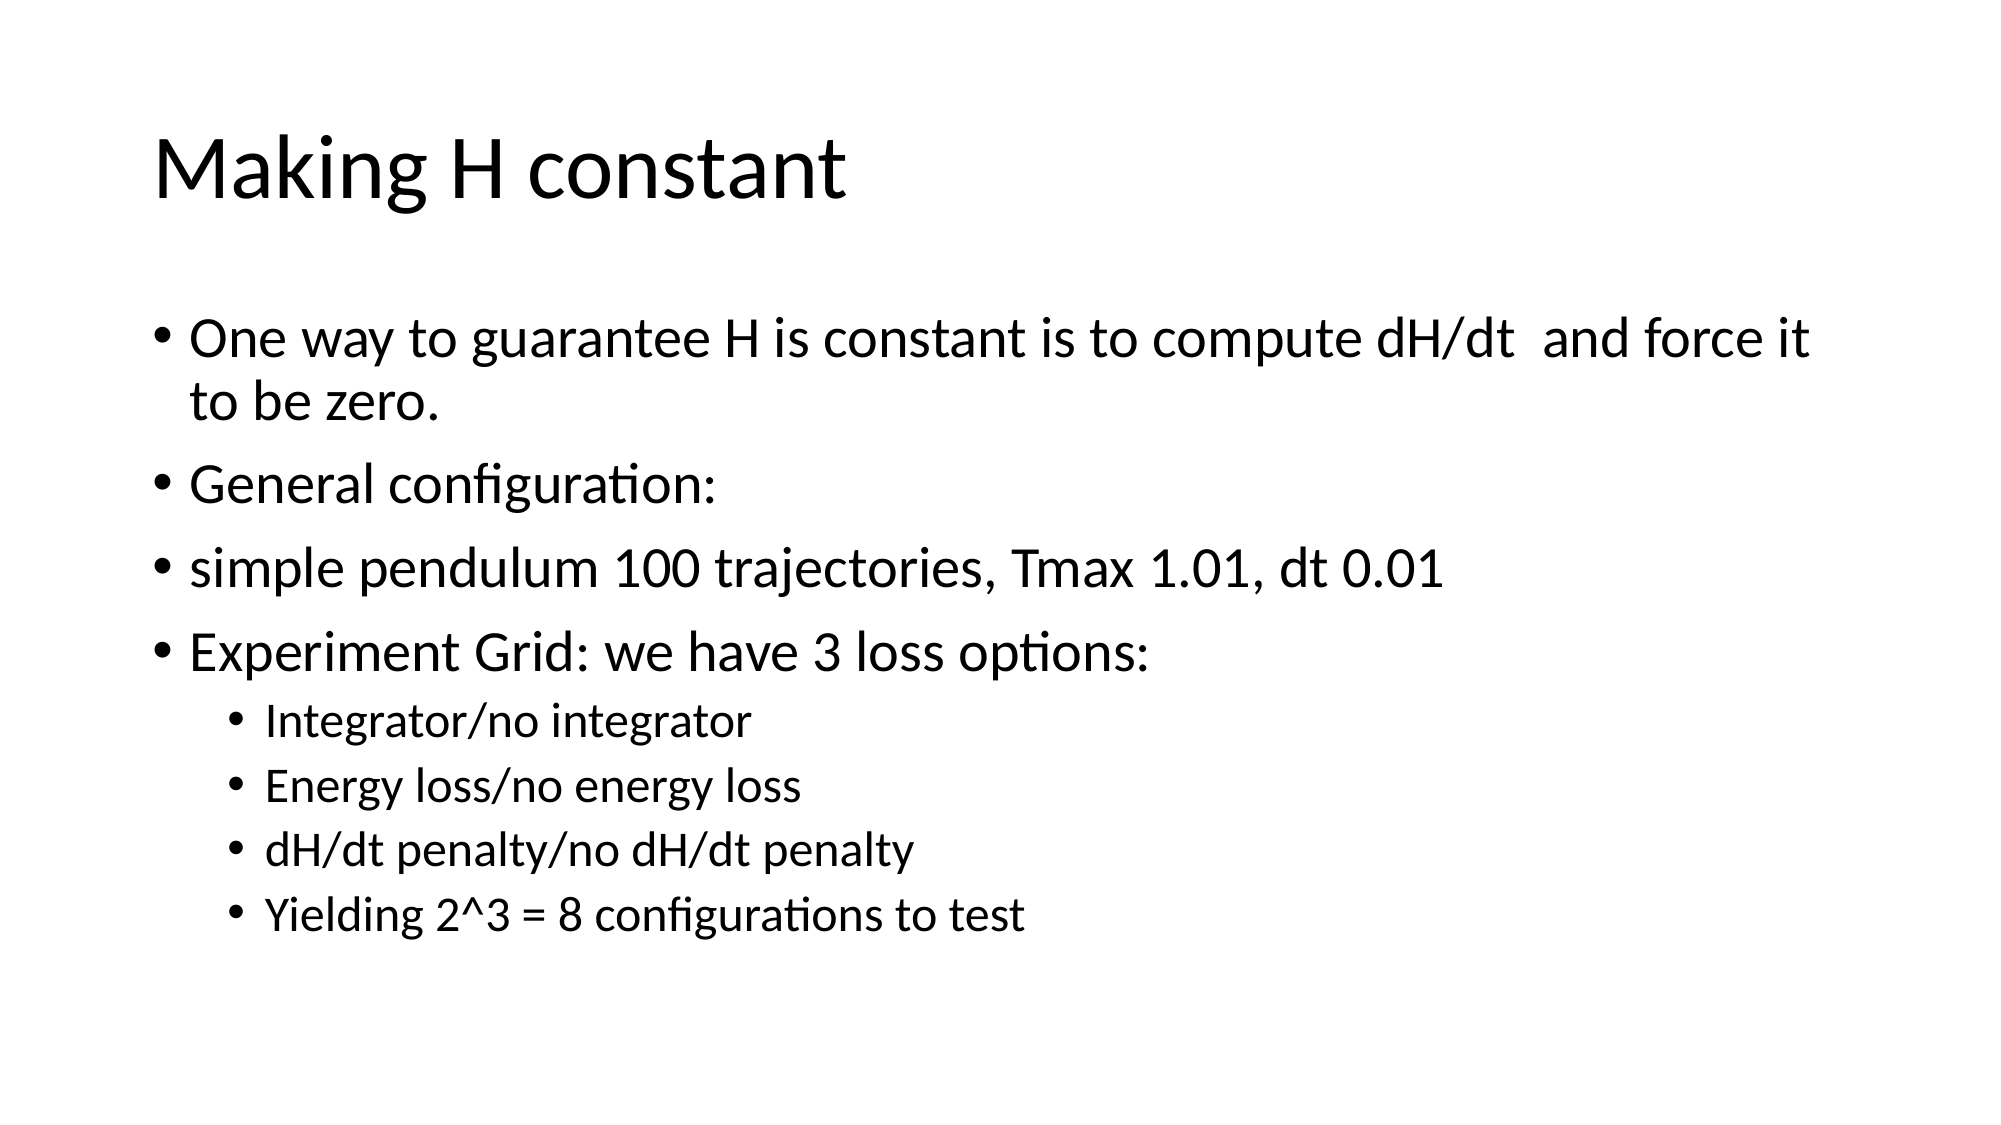

# Making H constant
One way to guarantee H is constant is to compute dH/dt  and force it to be zero.
General configuration:
simple pendulum 100 trajectories, Tmax 1.01, dt 0.01
Experiment Grid: we have 3 loss options:
Integrator/no integrator
Energy loss/no energy loss
dH/dt penalty/no dH/dt penalty
Yielding 2^3 = 8 configurations to test